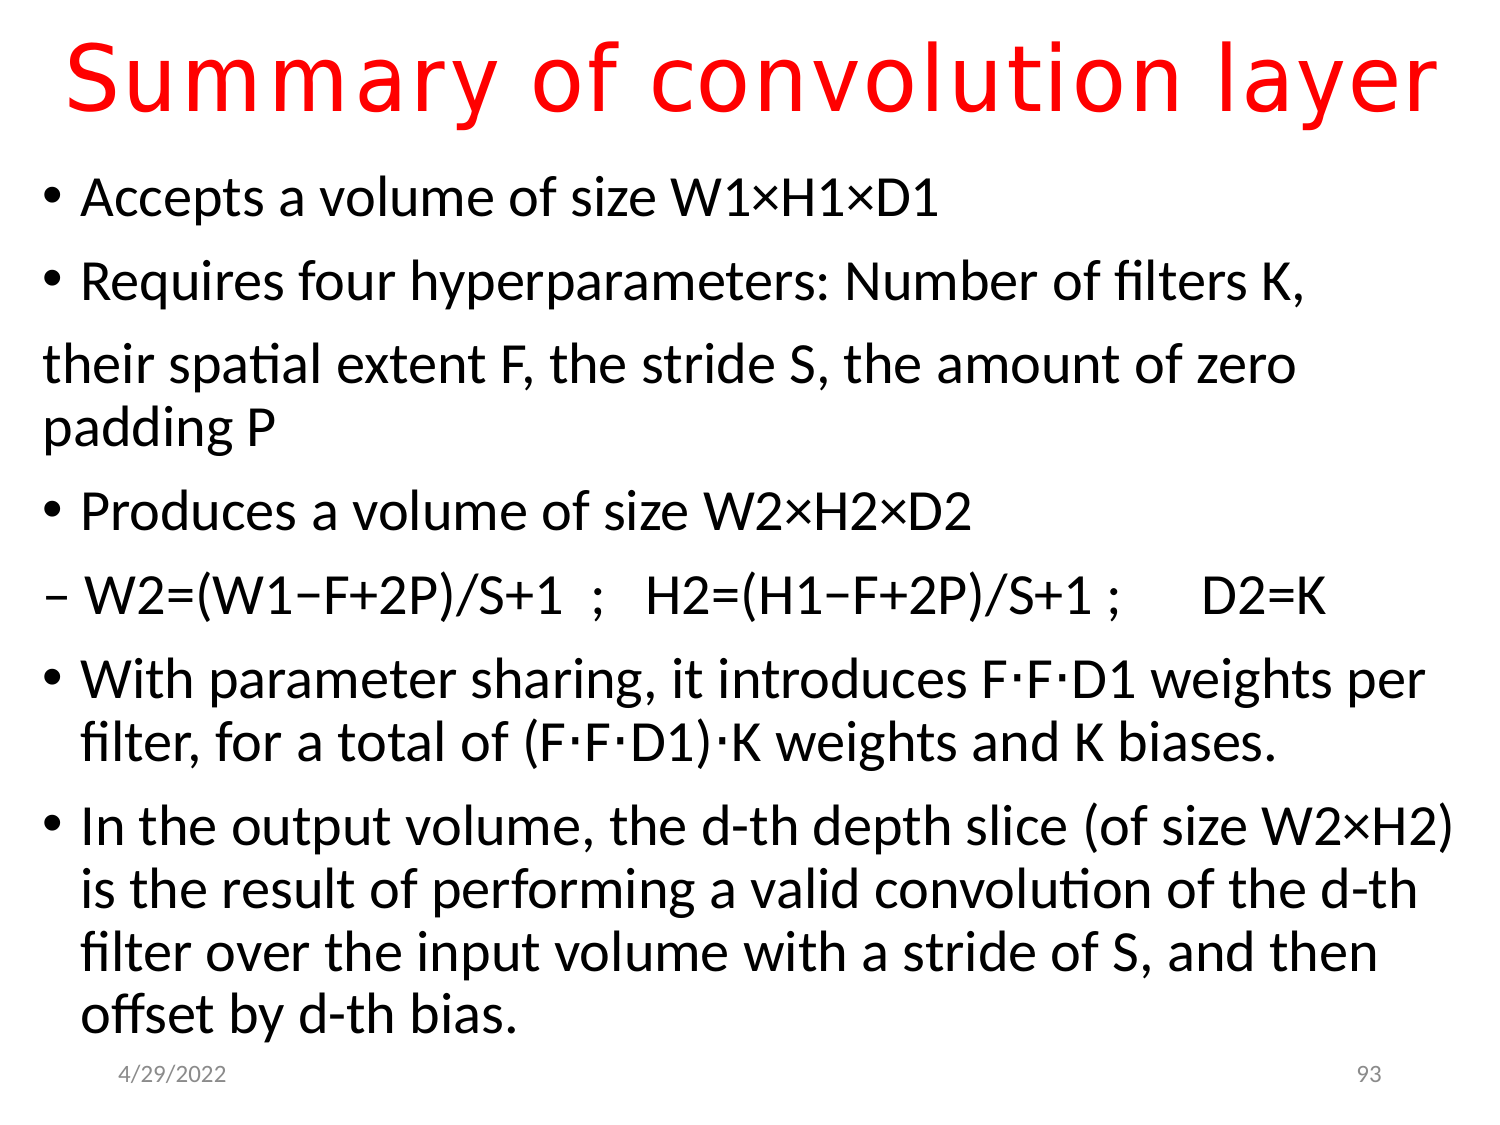

# Summary of convolution layer
Accepts a volume of size W1×H1×D1
Requires four hyperparameters: Number of filters K,
their spatial extent F, the stride S, the amount of zero padding P
Produces a volume of size W2×H2×D2
– W2=(W1−F+2P)/S+1  ;   H2=(H1−F+2P)/S+1 ;      D2=K
With parameter sharing, it introduces F⋅F⋅D1 weights per filter, for a total of (F⋅F⋅D1)⋅K weights and K biases.
In the output volume, the d-th depth slice (of size W2×H2) is the result of performing a valid convolution of the d-th filter over the input volume with a stride of S, and then offset by d-th bias.
4/29/2022
93